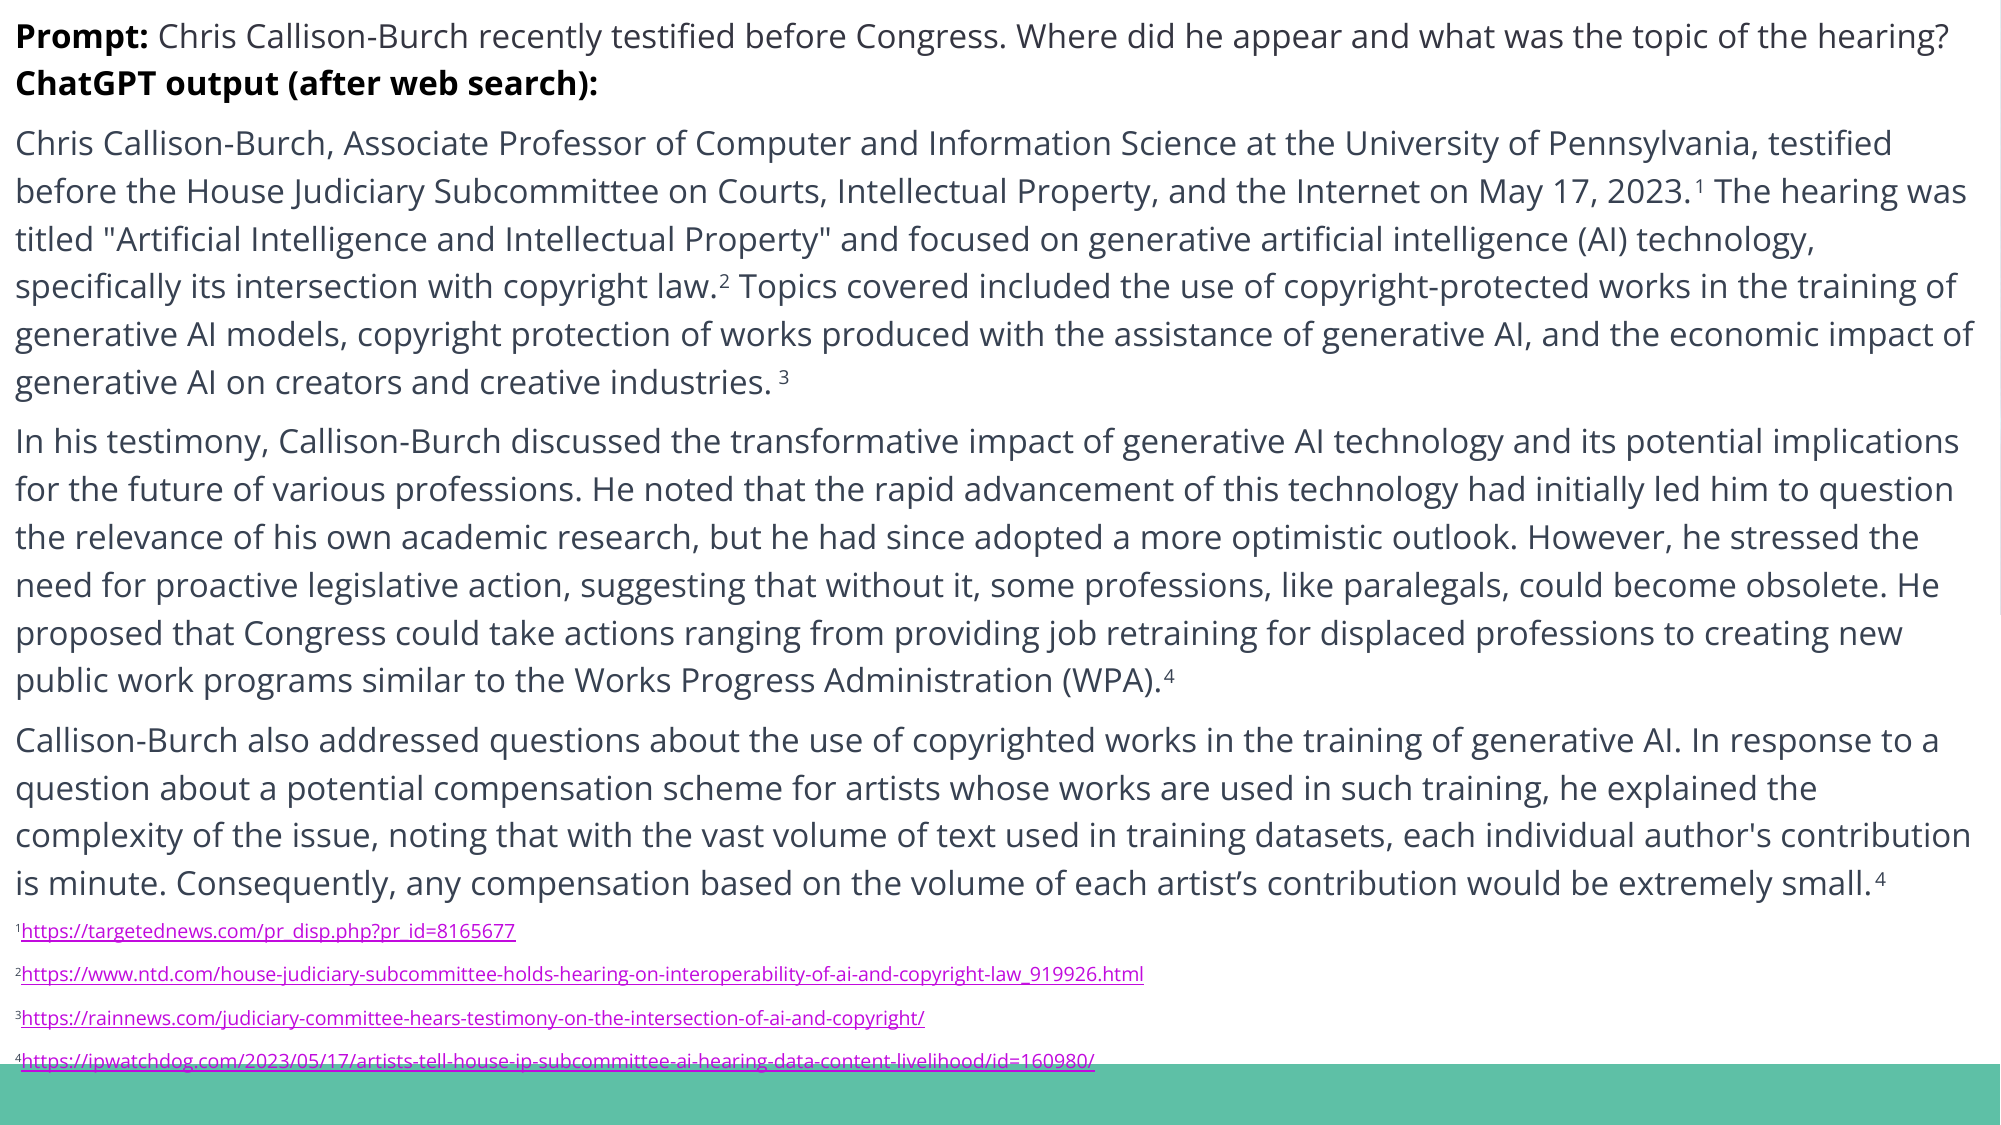

Prompt: Chris Callison-Burch recently testified before Congress. Where did he appear and what was the topic of the hearing?
ChatGPT output (after web search):
Chris Callison-Burch, Associate Professor of Computer and Information Science at the University of Pennsylvania, testified before the House Judiciary Subcommittee on Courts, Intellectual Property, and the Internet on May 17, 2023.1 The hearing was titled "Artificial Intelligence and Intellectual Property" and focused on generative artificial intelligence (AI) technology, specifically its intersection with copyright law.2 Topics covered included the use of copyright-protected works in the training of generative AI models, copyright protection of works produced with the assistance of generative AI, and the economic impact of generative AI on creators and creative industries. 3
In his testimony, Callison-Burch discussed the transformative impact of generative AI technology and its potential implications for the future of various professions. He noted that the rapid advancement of this technology had initially led him to question the relevance of his own academic research, but he had since adopted a more optimistic outlook. However, he stressed the need for proactive legislative action, suggesting that without it, some professions, like paralegals, could become obsolete. He proposed that Congress could take actions ranging from providing job retraining for displaced professions to creating new public work programs similar to the Works Progress Administration (WPA).4
Callison-Burch also addressed questions about the use of copyrighted works in the training of generative AI. In response to a question about a potential compensation scheme for artists whose works are used in such training, he explained the complexity of the issue, noting that with the vast volume of text used in training datasets, each individual author's contribution is minute. Consequently, any compensation based on the volume of each artist’s contribution would be extremely small.4
1https://targetednews.com/pr_disp.php?pr_id=8165677
2https://www.ntd.com/house-judiciary-subcommittee-holds-hearing-on-interoperability-of-ai-and-copyright-law_919926.html
3https://rainnews.com/judiciary-committee-hears-testimony-on-the-intersection-of-ai-and-copyright/
4https://ipwatchdog.com/2023/05/17/artists-tell-house-ip-subcommittee-ai-hearing-data-content-livelihood/id=160980/